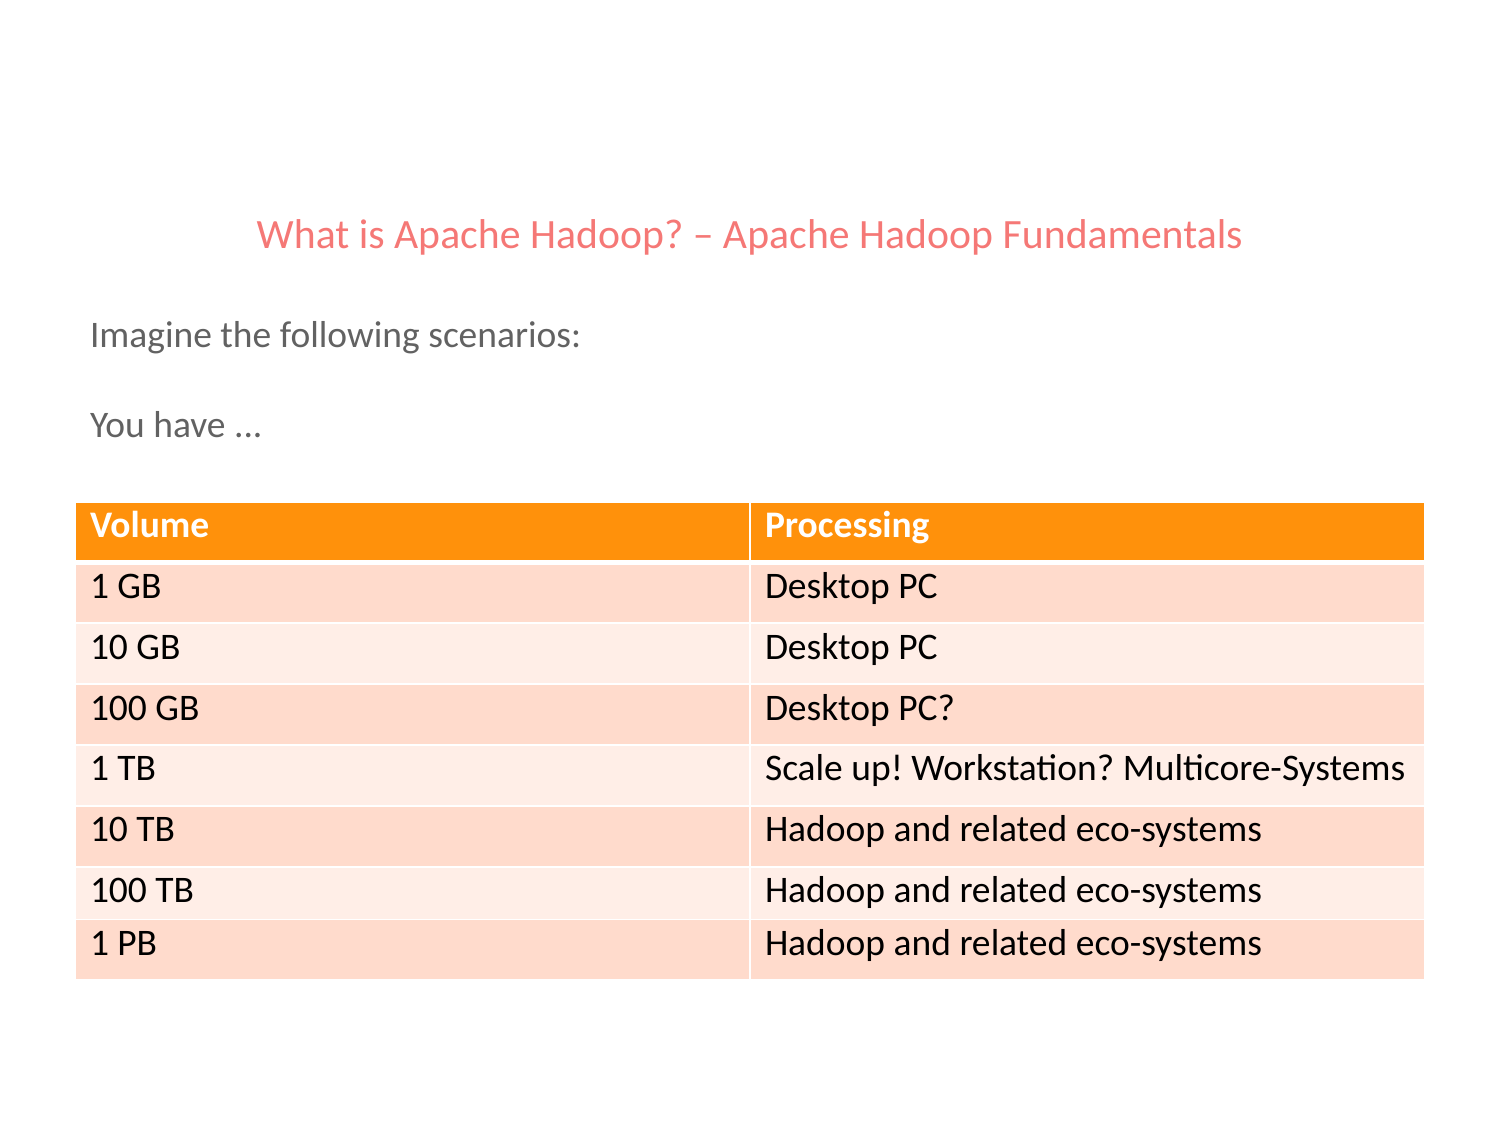

# What is Apache Hadoop? – Apache Hadoop Fundamentals
Imagine the following scenarios:

You have ...

| Volume | Processing |
| --- | --- |
| 1 GB | Desktop PC |
| 10 GB | Desktop PC |
| 100 GB | Desktop PC? |
| 1 TB | Scale up! Workstation? Multicore-Systems |
| 10 TB | Hadoop and related eco-systems |
| 100 TB | Hadoop and related eco-systems |
| 1 PB | Hadoop and related eco-systems |